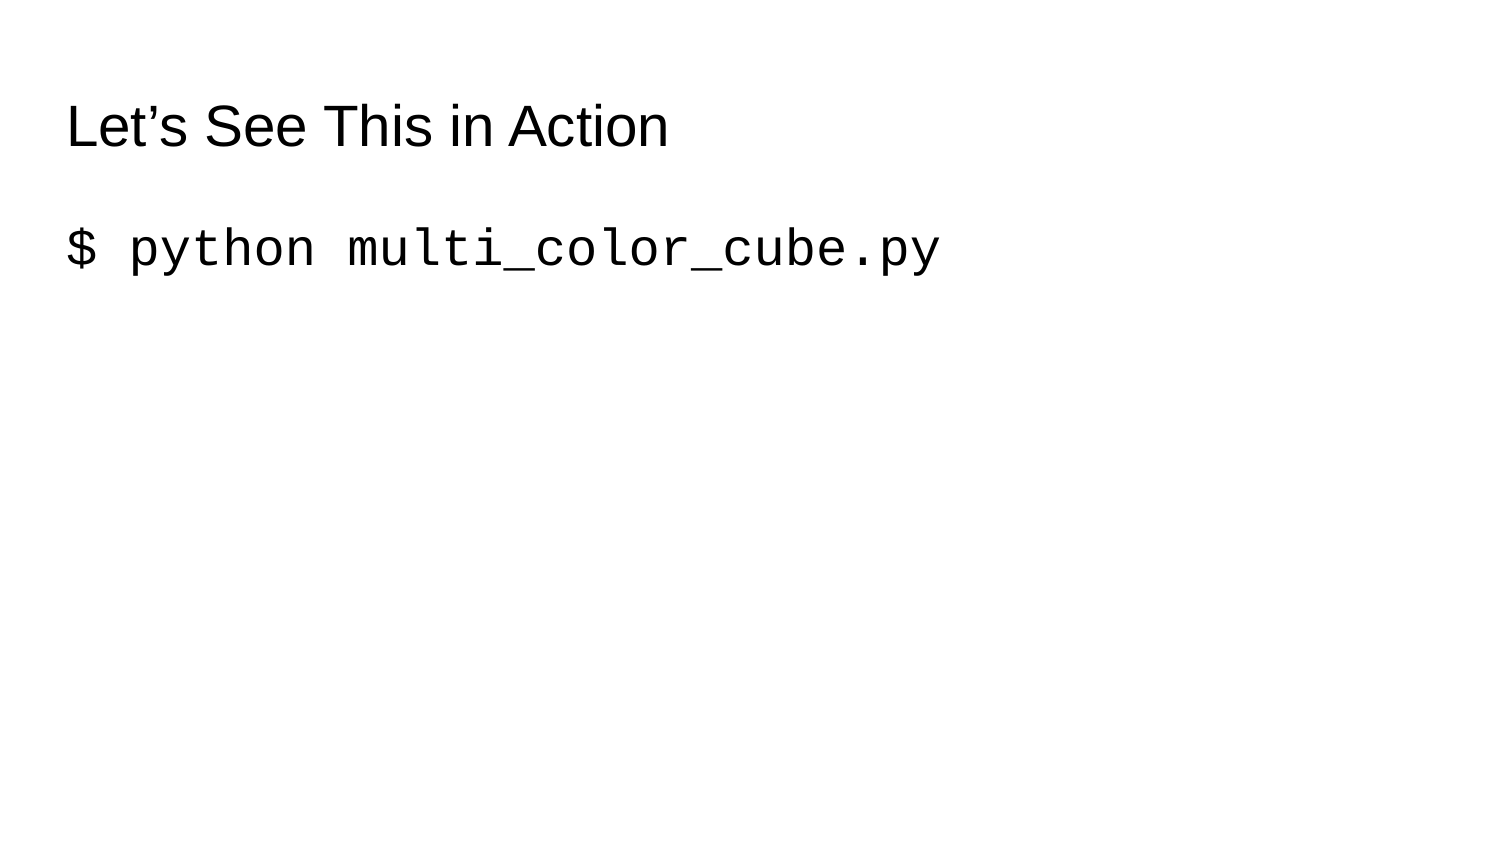

# Let’s See This in Action
$ python multi_color_cube.py